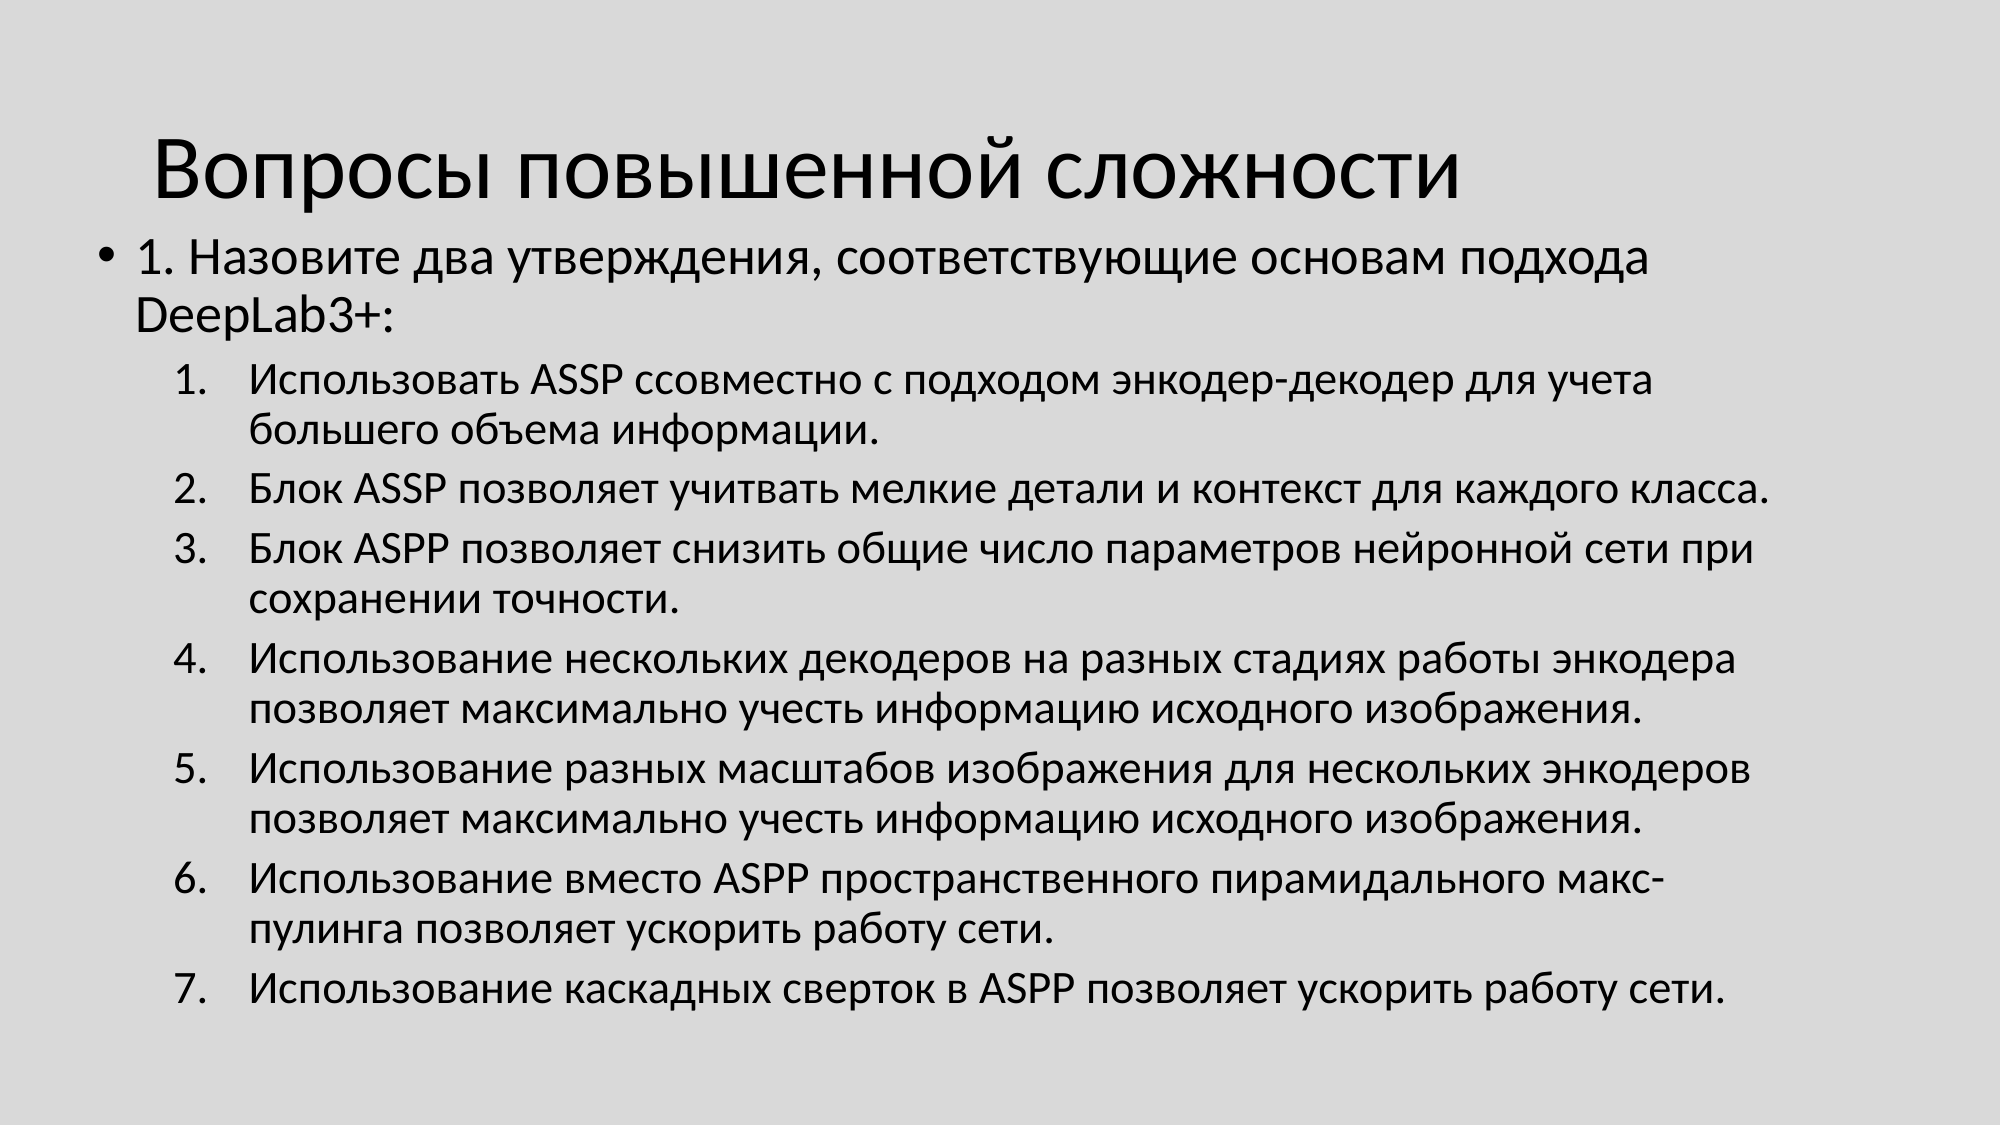

# Вопросы повышенной сложности
1. Назовите два утверждения, соответствующие основам подхода DeepLab3+:
Использовать ASSP ссовместно с подходом энкодер-декодер для учета большего объема информации.
Блок ASSP позволяет учитвать мелкие детали и контекст для каждого класса.
Блок ASPP позволяет снизить общие число параметров нейронной сети при сохранении точности.
Использование нескольких декодеров на разных стадиях работы энкодера позволяет максимально учесть информацию исходного изображения.
Использование разных масштабов изображения для нескольких энкодеров позволяет максимально учесть информацию исходного изображения.
Использование вместо ASPP пространственного пирамидального макс-пулинга позволяет ускорить работу сети.
Использование каскадных сверток в ASPP позволяет ускорить работу сети.